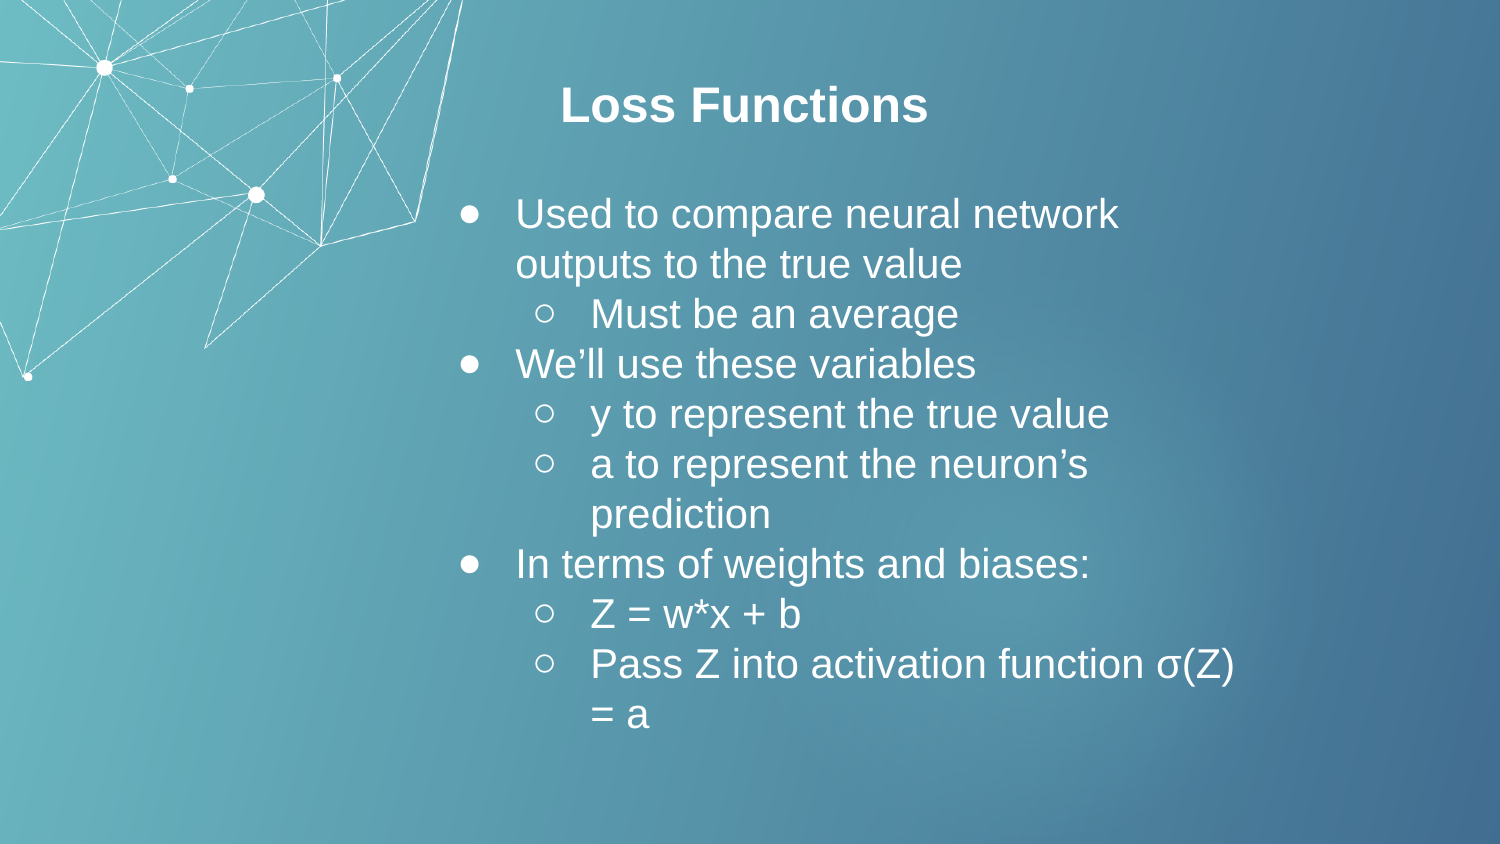

Loss Functions
Used to compare neural network outputs to the true value
Must be an average
We’ll use these variables
y to represent the true value
a to represent the neuron’s prediction
In terms of weights and biases:
Z = w*x + b
Pass Z into activation function σ(Z) = a